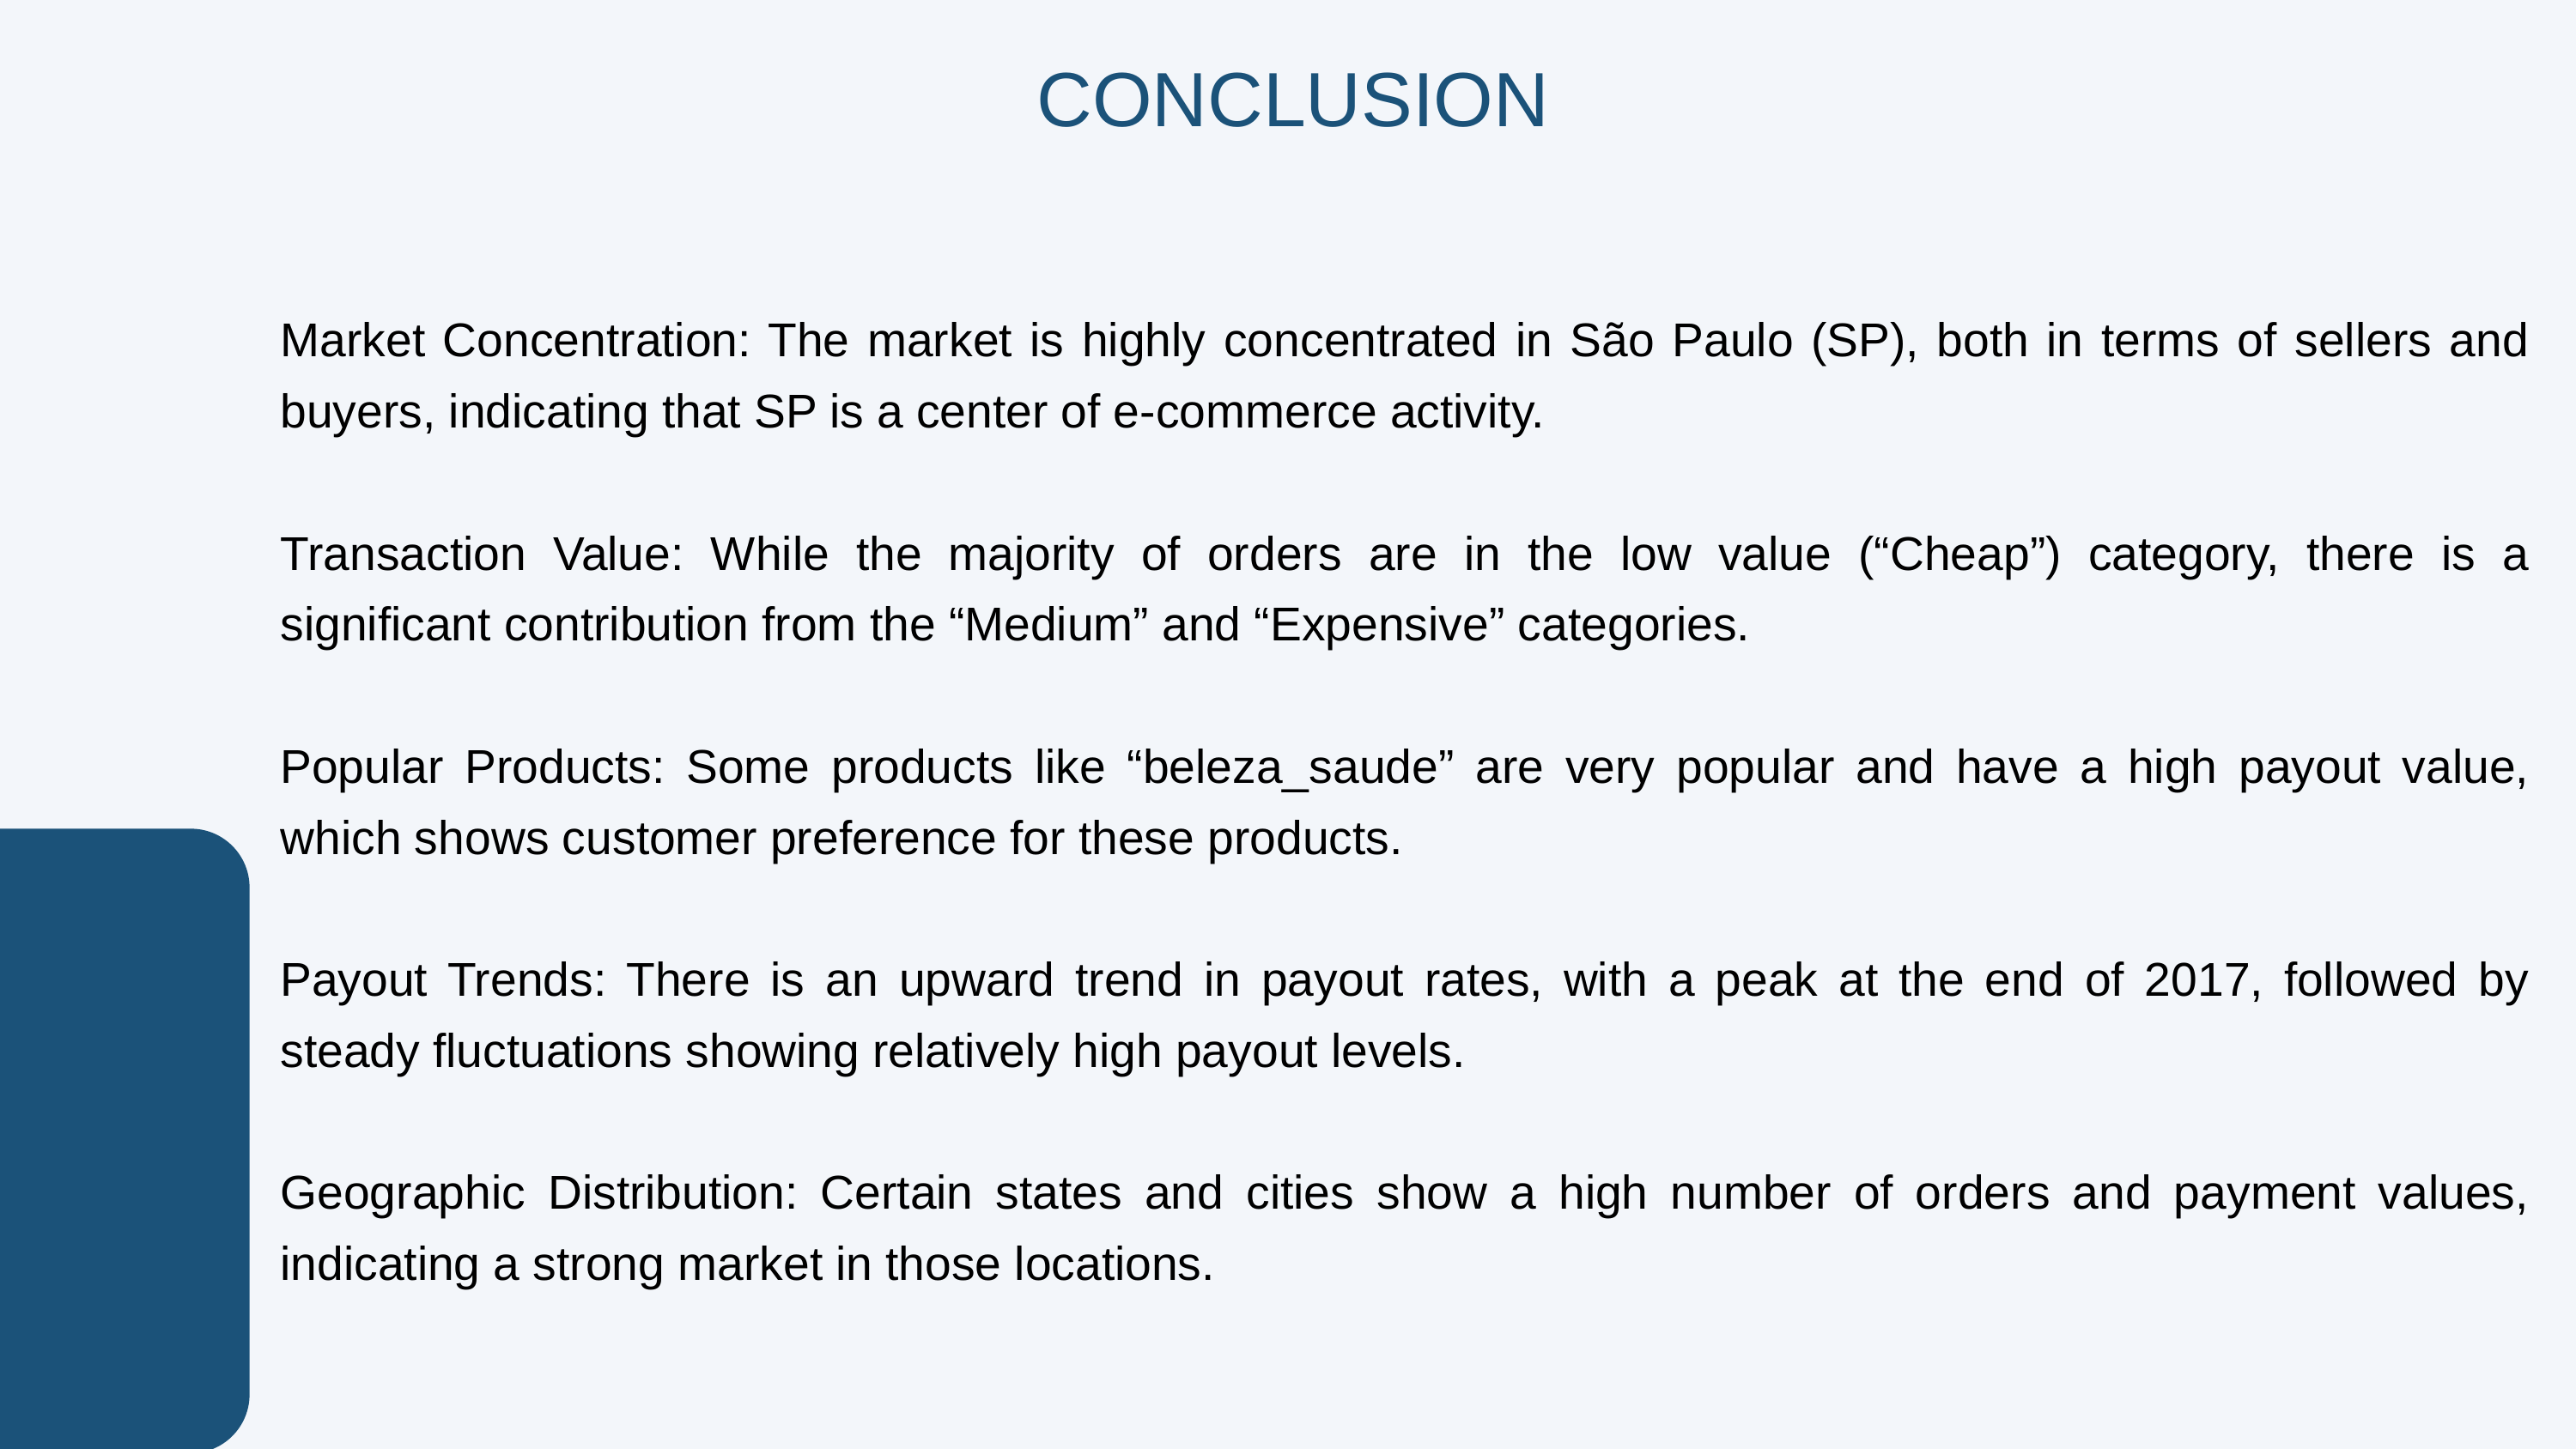

CONCLUSION
Market Concentration: The market is highly concentrated in São Paulo (SP), both in terms of sellers and buyers, indicating that SP is a center of e-commerce activity.

Transaction Value: While the majority of orders are in the low value (“Cheap”) category, there is a significant contribution from the “Medium” and “Expensive” categories.

Popular Products: Some products like “beleza_saude” are very popular and have a high payout value, which shows customer preference for these products.

Payout Trends: There is an upward trend in payout rates, with a peak at the end of 2017, followed by steady fluctuations showing relatively high payout levels.

Geographic Distribution: Certain states and cities show a high number of orders and payment values, indicating a strong market in those locations.